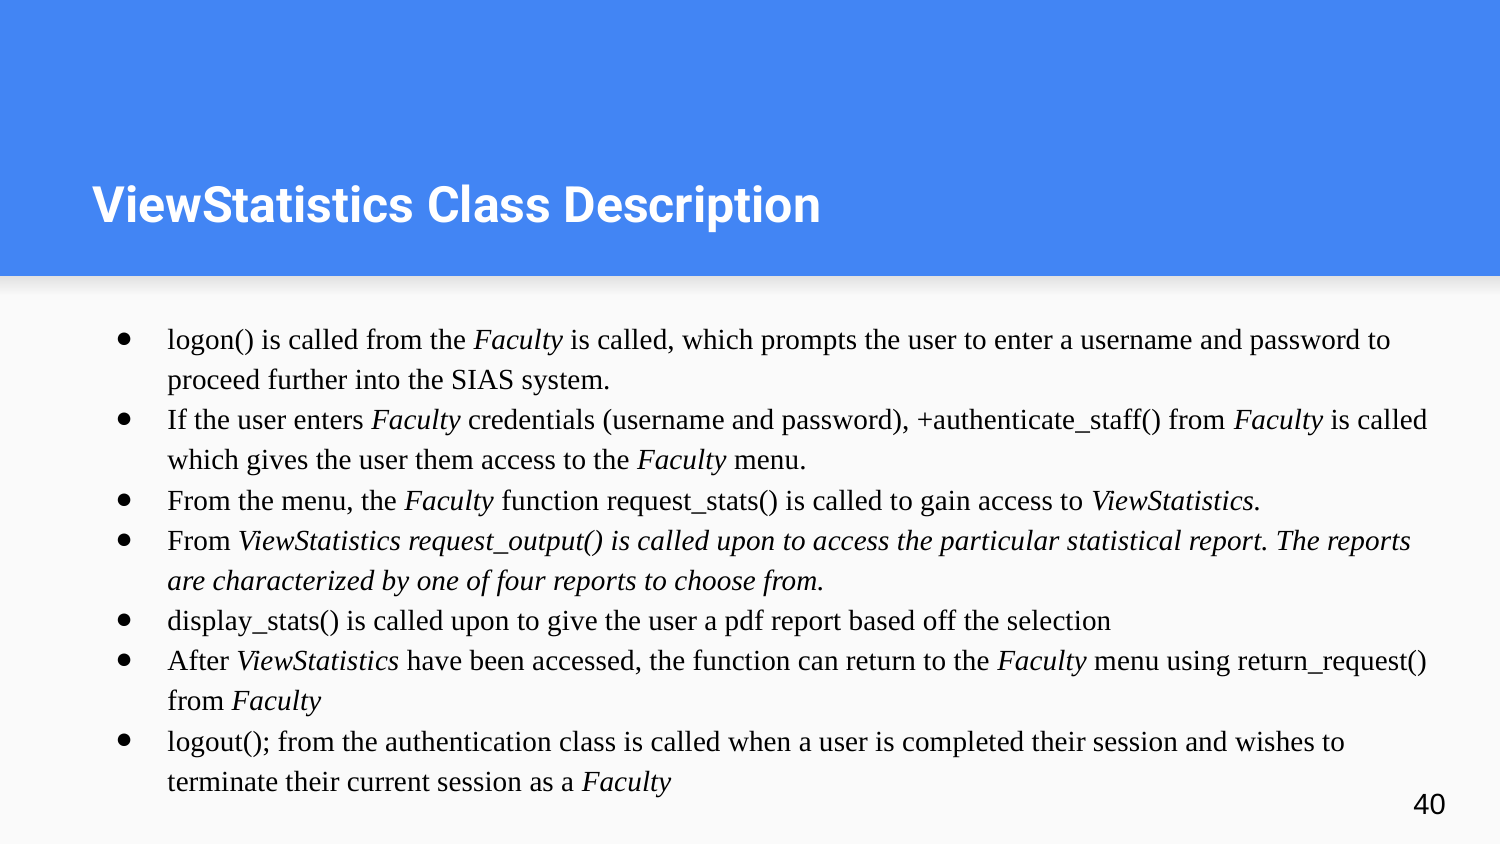

# ViewStatistics Class Description
logon() is called from the Faculty is called, which prompts the user to enter a username and password to proceed further into the SIAS system.
If the user enters Faculty credentials (username and password), +authenticate_staff() from Faculty is called which gives the user them access to the Faculty menu.
From the menu, the Faculty function request_stats() is called to gain access to ViewStatistics.
From ViewStatistics request_output() is called upon to access the particular statistical report. The reports are characterized by one of four reports to choose from.
display_stats() is called upon to give the user a pdf report based off the selection
After ViewStatistics have been accessed, the function can return to the Faculty menu using return_request() from Faculty
logout(); from the authentication class is called when a user is completed their session and wishes to terminate their current session as a Faculty

40